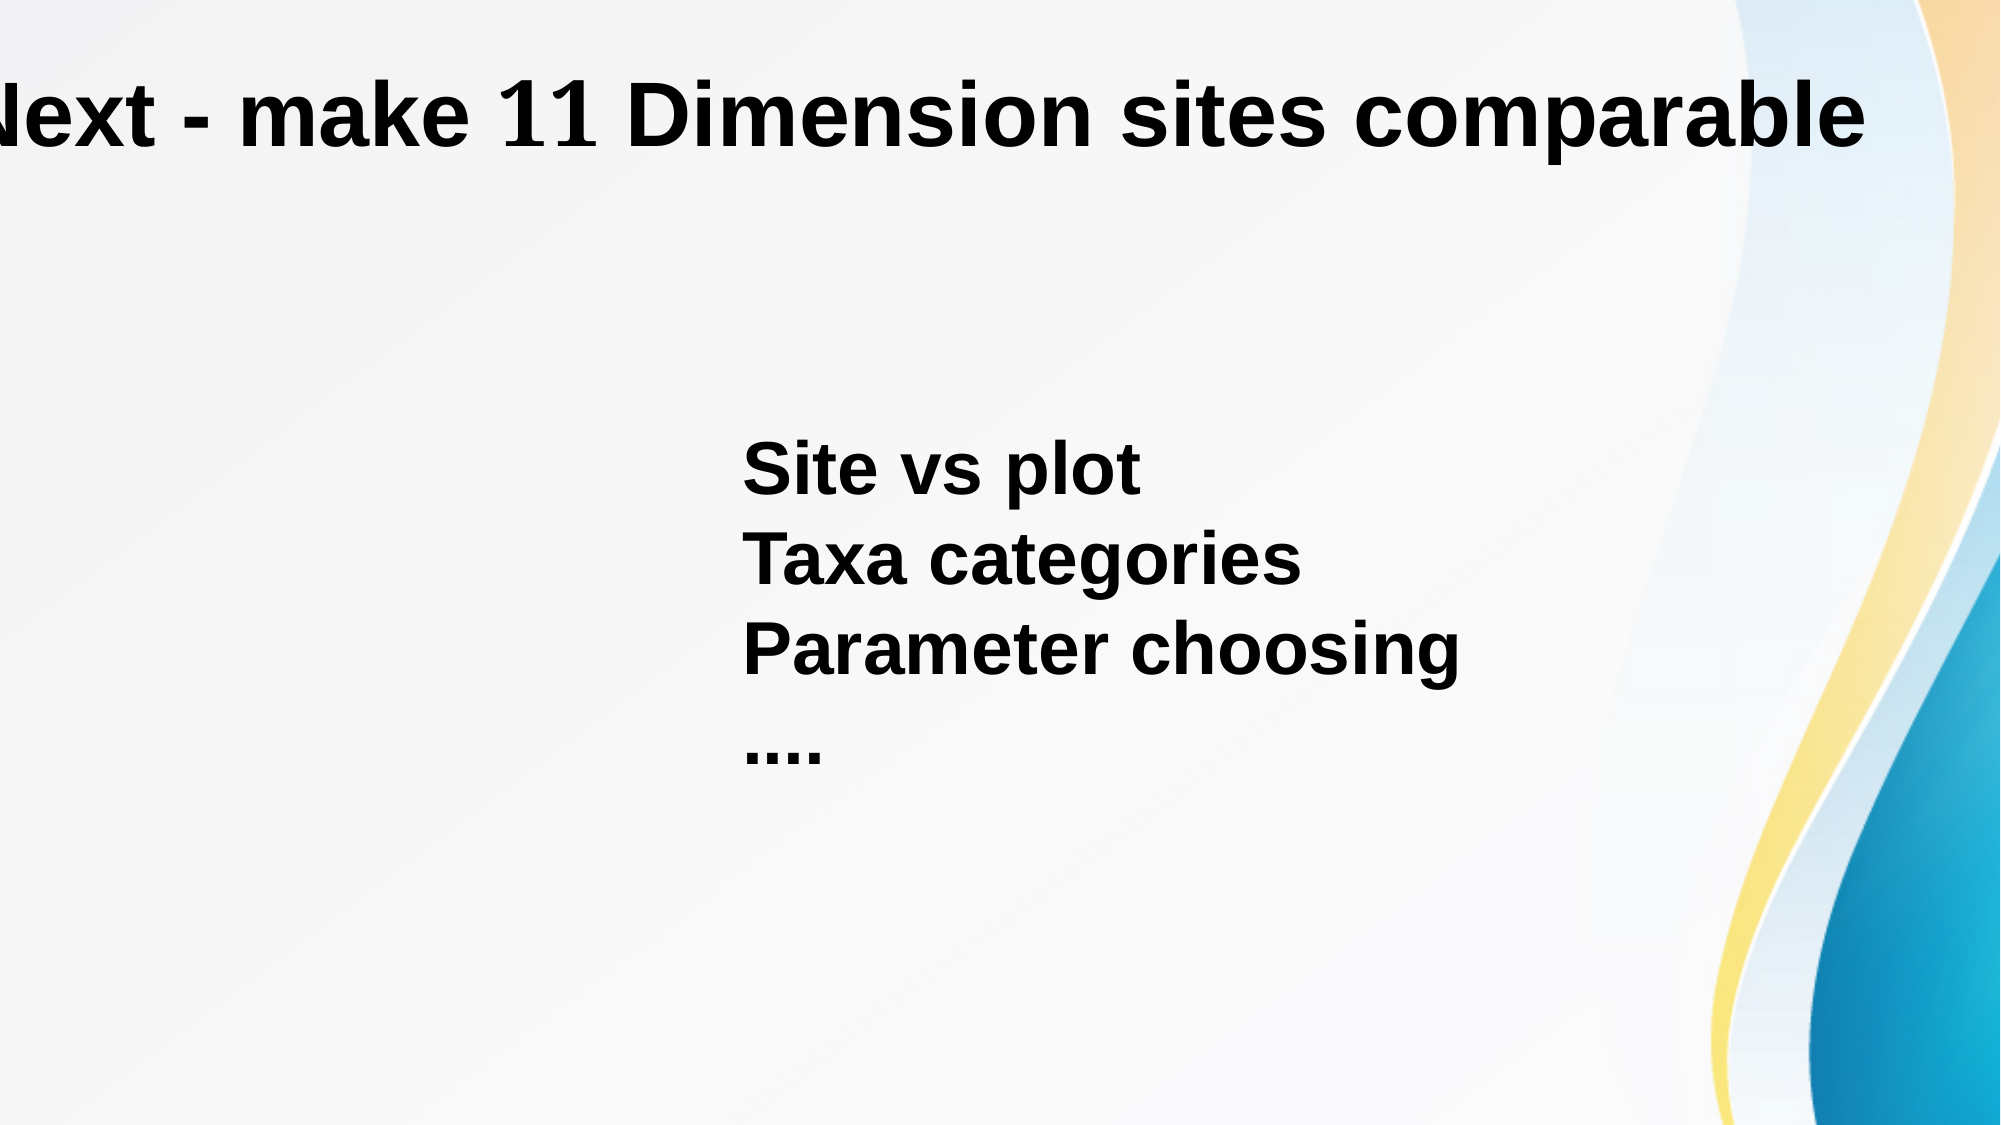

Next - make 11 Dimension sites comparable
Site vs plot
Taxa categories
Parameter choosing
....